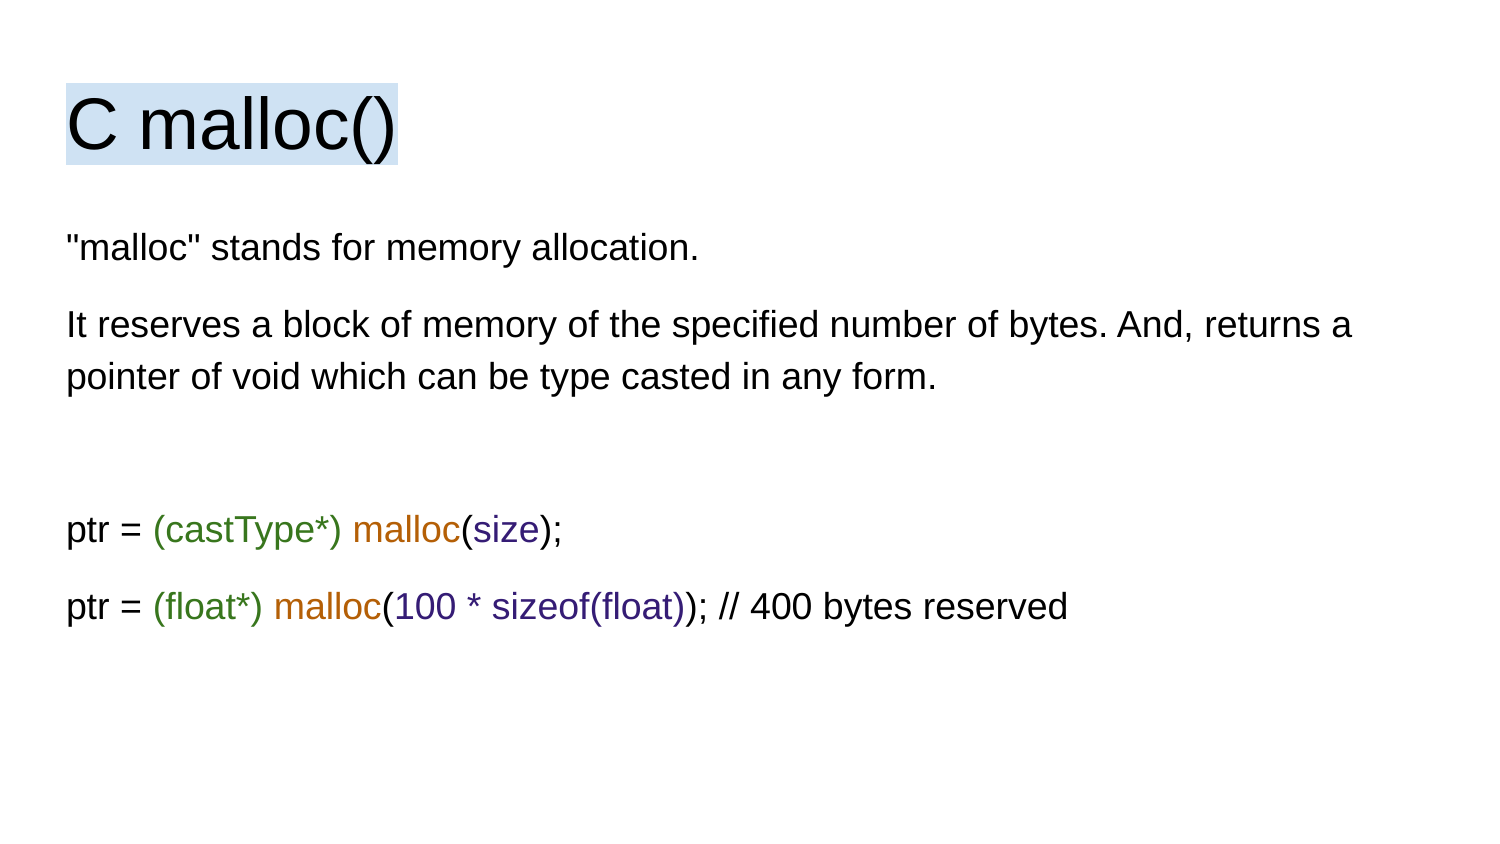

# C malloc()
"malloc" stands for memory allocation.
It reserves a block of memory of the specified number of bytes. And, returns a pointer of void which can be type casted in any form.

ptr = (castType*) malloc(size);
ptr = (float*) malloc(100 * sizeof(float)); // 400 bytes reserved